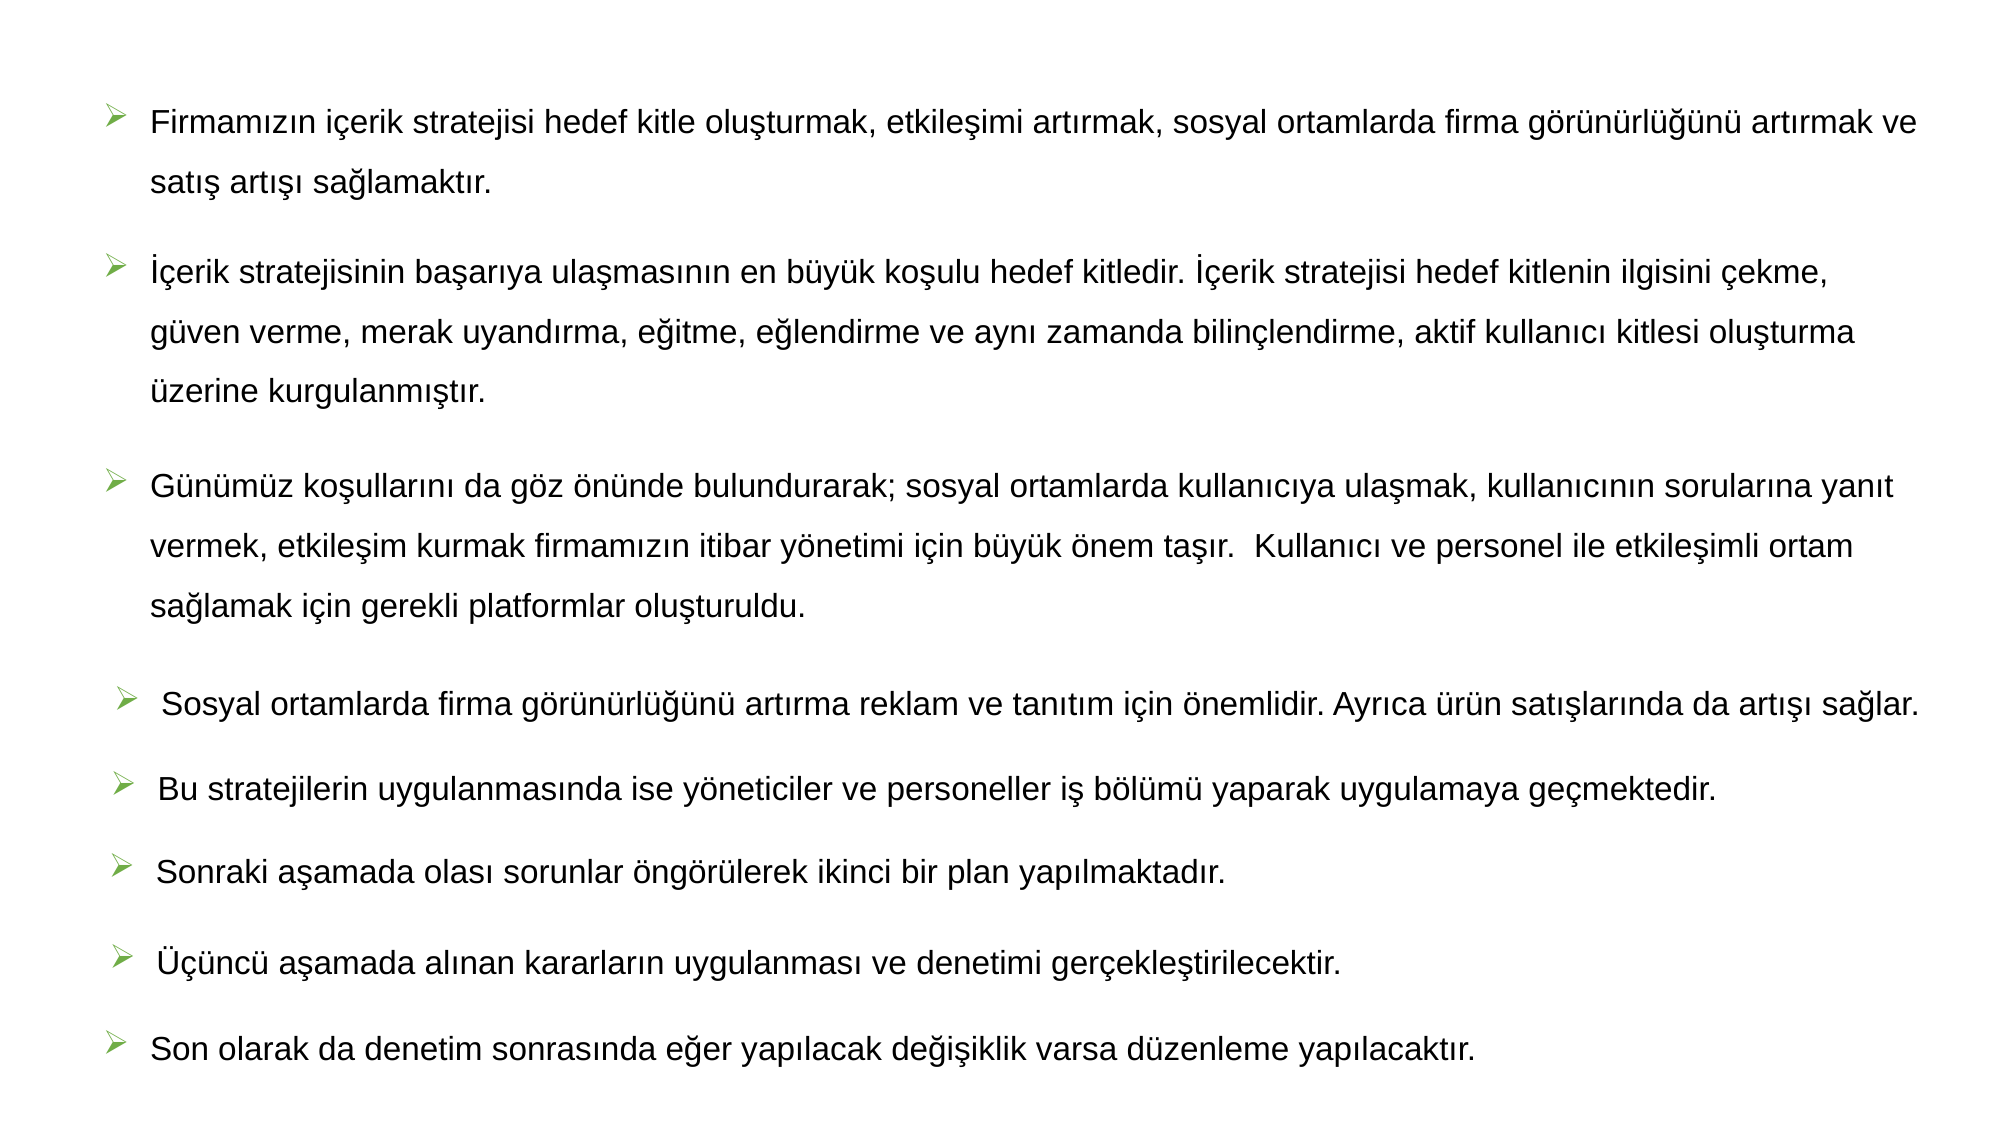

Firmamızın içerik stratejisi hedef kitle oluşturmak, etkileşimi artırmak, sosyal ortamlarda firma görünürlüğünü artırmak ve satış artışı sağlamaktır.
İçerik stratejisinin başarıya ulaşmasının en büyük koşulu hedef kitledir. İçerik stratejisi hedef kitlenin ilgisini çekme, güven verme, merak uyandırma, eğitme, eğlendirme ve aynı zamanda bilinçlendirme, aktif kullanıcı kitlesi oluşturma üzerine kurgulanmıştır.

Günümüz koşullarını da göz önünde bulundurarak; sosyal ortamlarda kullanıcıya ulaşmak, kullanıcının sorularına yanıt vermek, etkileşim kurmak firmamızın itibar yönetimi için büyük önem taşır.  Kullanıcı ve personel ile etkileşimli ortam sağlamak için gerekli platformlar oluşturuldu.

Sosyal ortamlarda firma görünürlüğünü artırma reklam ve tanıtım için önemlidir. Ayrıca ürün satışlarında da artışı sağlar.

Bu stratejilerin uygulanmasında ise yöneticiler ve personeller iş bölümü yaparak uygulamaya geçmektedir.

Sonraki aşamada olası sorunlar öngörülerek ikinci bir plan yapılmaktadır.

Üçüncü aşamada alınan kararların uygulanması ve denetimi gerçekleştirilecektir.
Son olarak da denetim sonrasında eğer yapılacak değişiklik varsa düzenleme yapılacaktır.